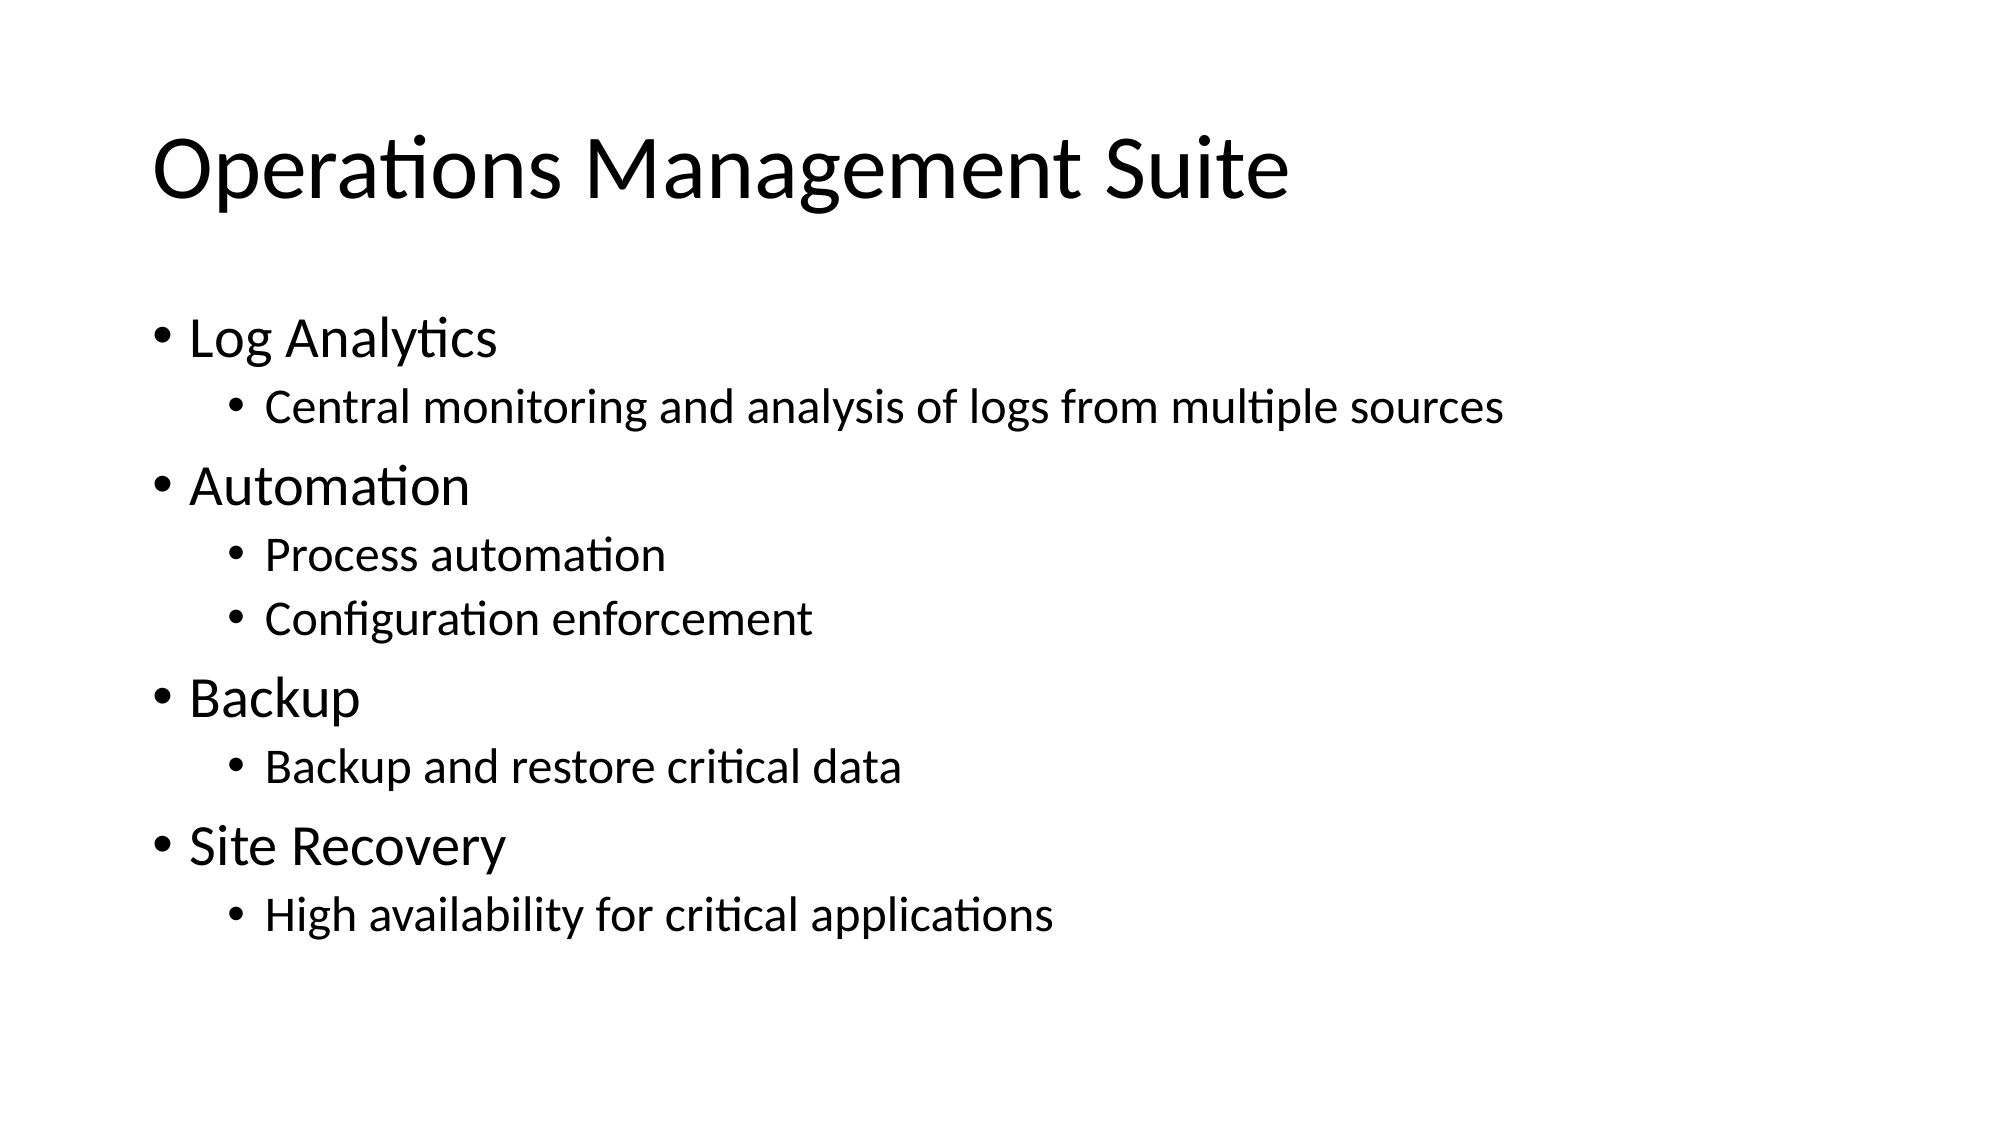

# Operations Management Suite
Log Analytics
Central monitoring and analysis of logs from multiple sources
Automation
Process automation
Configuration enforcement
Backup
Backup and restore critical data
Site Recovery
High availability for critical applications